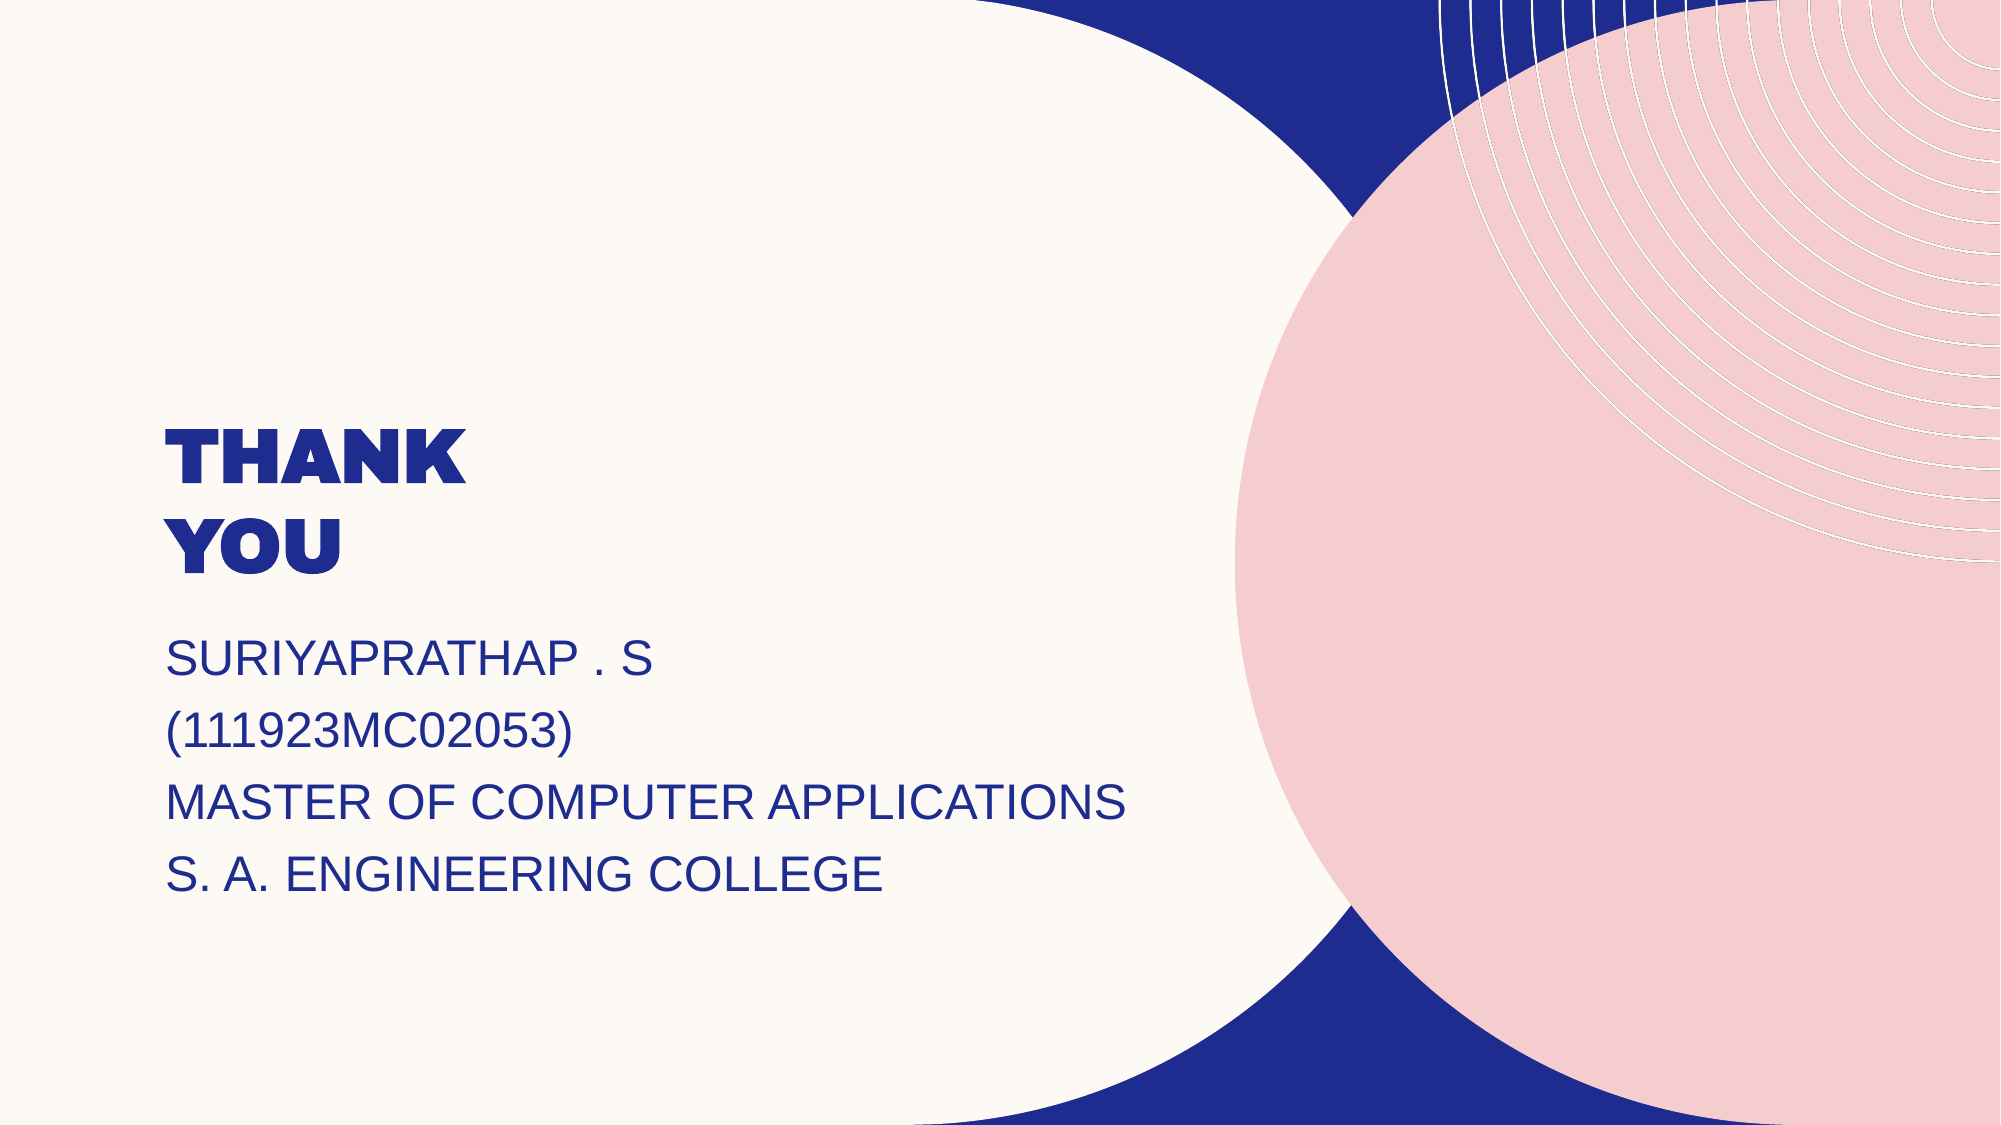

# Thank you
SURIYAPRATHAP . S
(111923MC02053)
MASTER OF COMPUTER APPLICATIONS
S. A. ENGINEERING COLLEGE